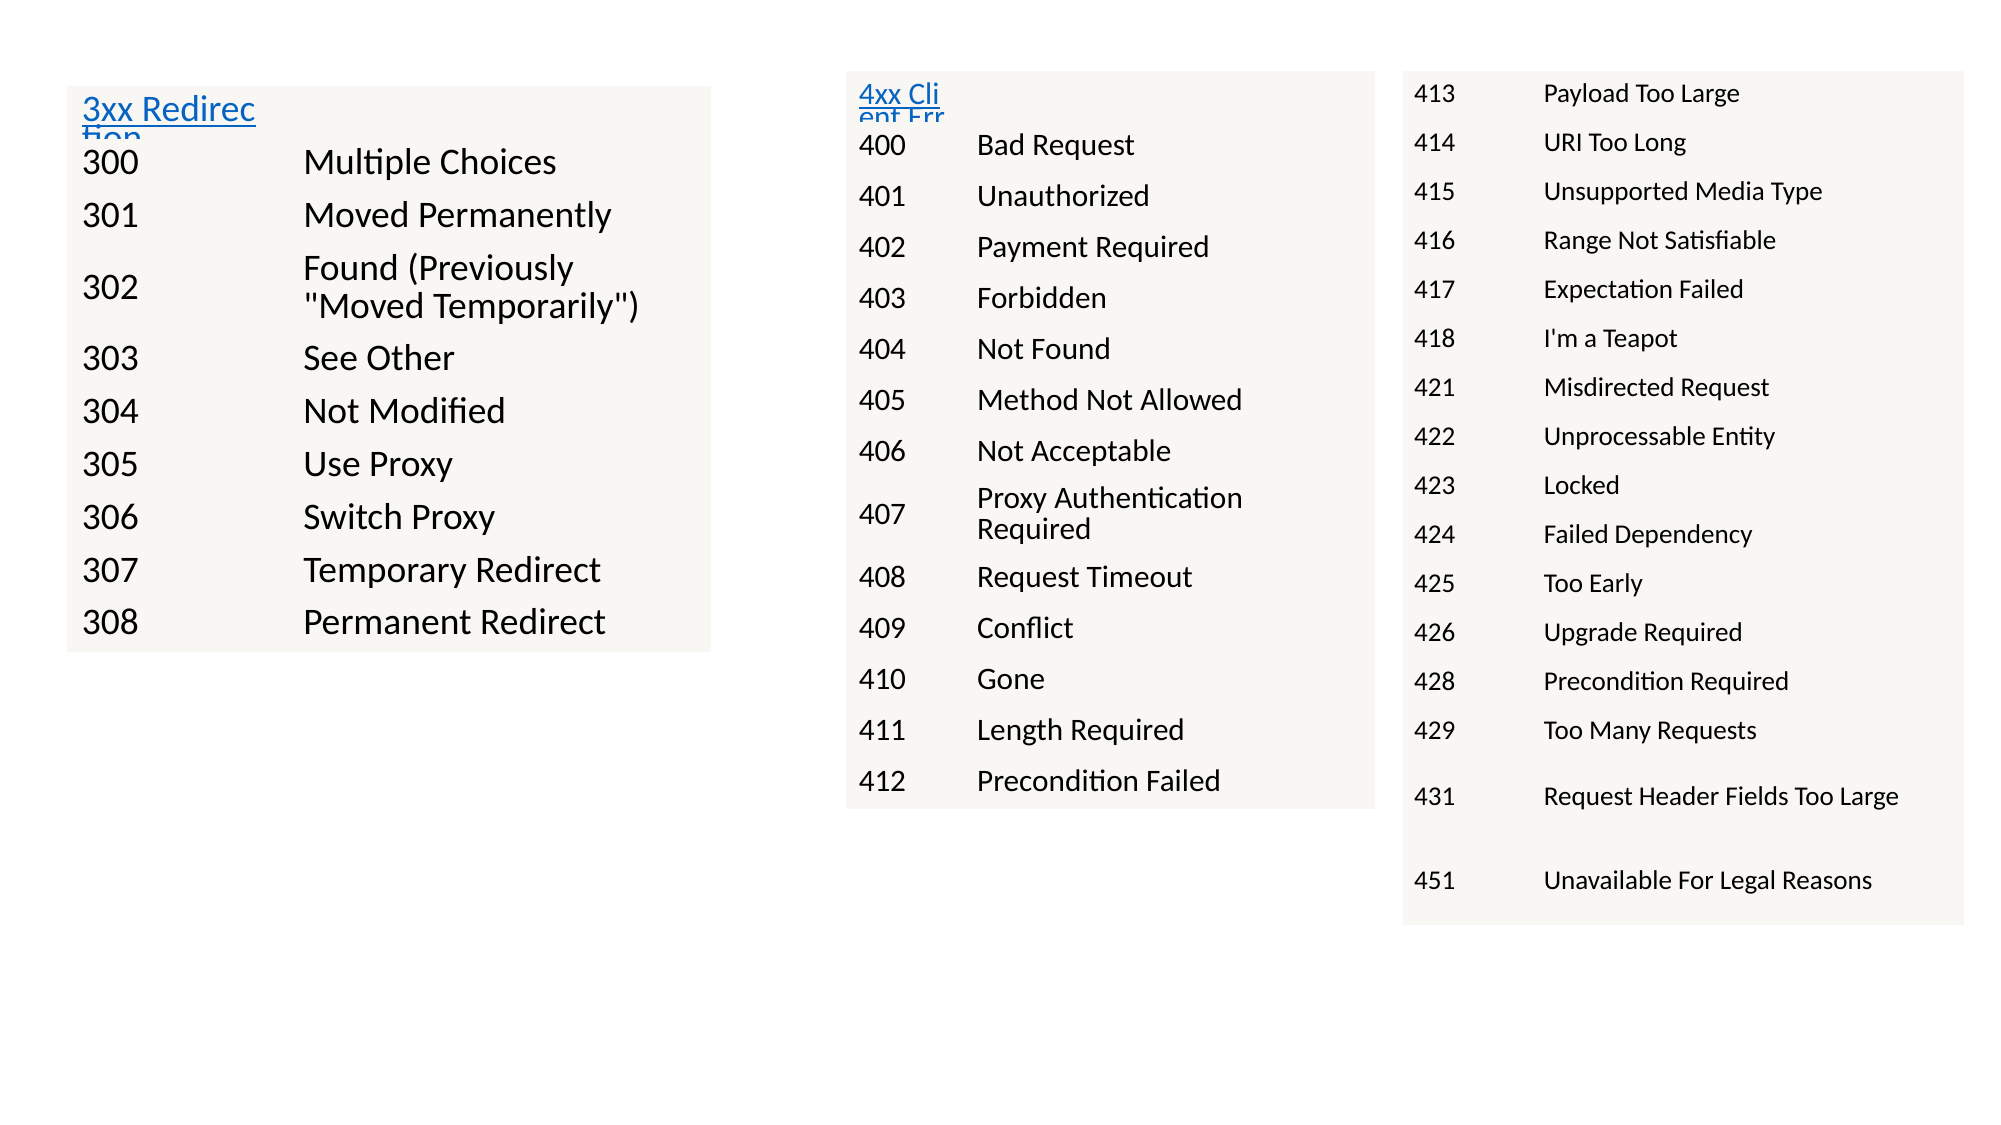

| 413 | Payload Too Large |
| --- | --- |
| 414 | URI Too Long |
| 415 | Unsupported Media Type |
| 416 | Range Not Satisfiable |
| 417 | Expectation Failed |
| 418 | I'm a Teapot |
| 421 | Misdirected Request |
| 422 | Unprocessable Entity |
| 423 | Locked |
| 424 | Failed Dependency |
| 425 | Too Early |
| 426 | Upgrade Required |
| 428 | Precondition Required |
| 429 | Too Many Requests |
| 431 | Request Header Fields Too Large |
| 451 | Unavailable For Legal Reasons |
| 4xx Client Error |  |
| --- | --- |
| 400 | Bad Request |
| 401 | Unauthorized |
| 402 | Payment Required |
| 403 | Forbidden |
| 404 | Not Found |
| 405 | Method Not Allowed |
| 406 | Not Acceptable |
| 407 | Proxy Authentication Required |
| 408 | Request Timeout |
| 409 | Conflict |
| 410 | Gone |
| 411 | Length Required |
| 412 | Precondition Failed |
| 3xx Redirection |  |
| --- | --- |
| 300 | Multiple Choices |
| 301 | Moved Permanently |
| 302 | Found (Previously "Moved Temporarily") |
| 303 | See Other |
| 304 | Not Modified |
| 305 | Use Proxy |
| 306 | Switch Proxy |
| 307 | Temporary Redirect |
| 308 | Permanent Redirect |